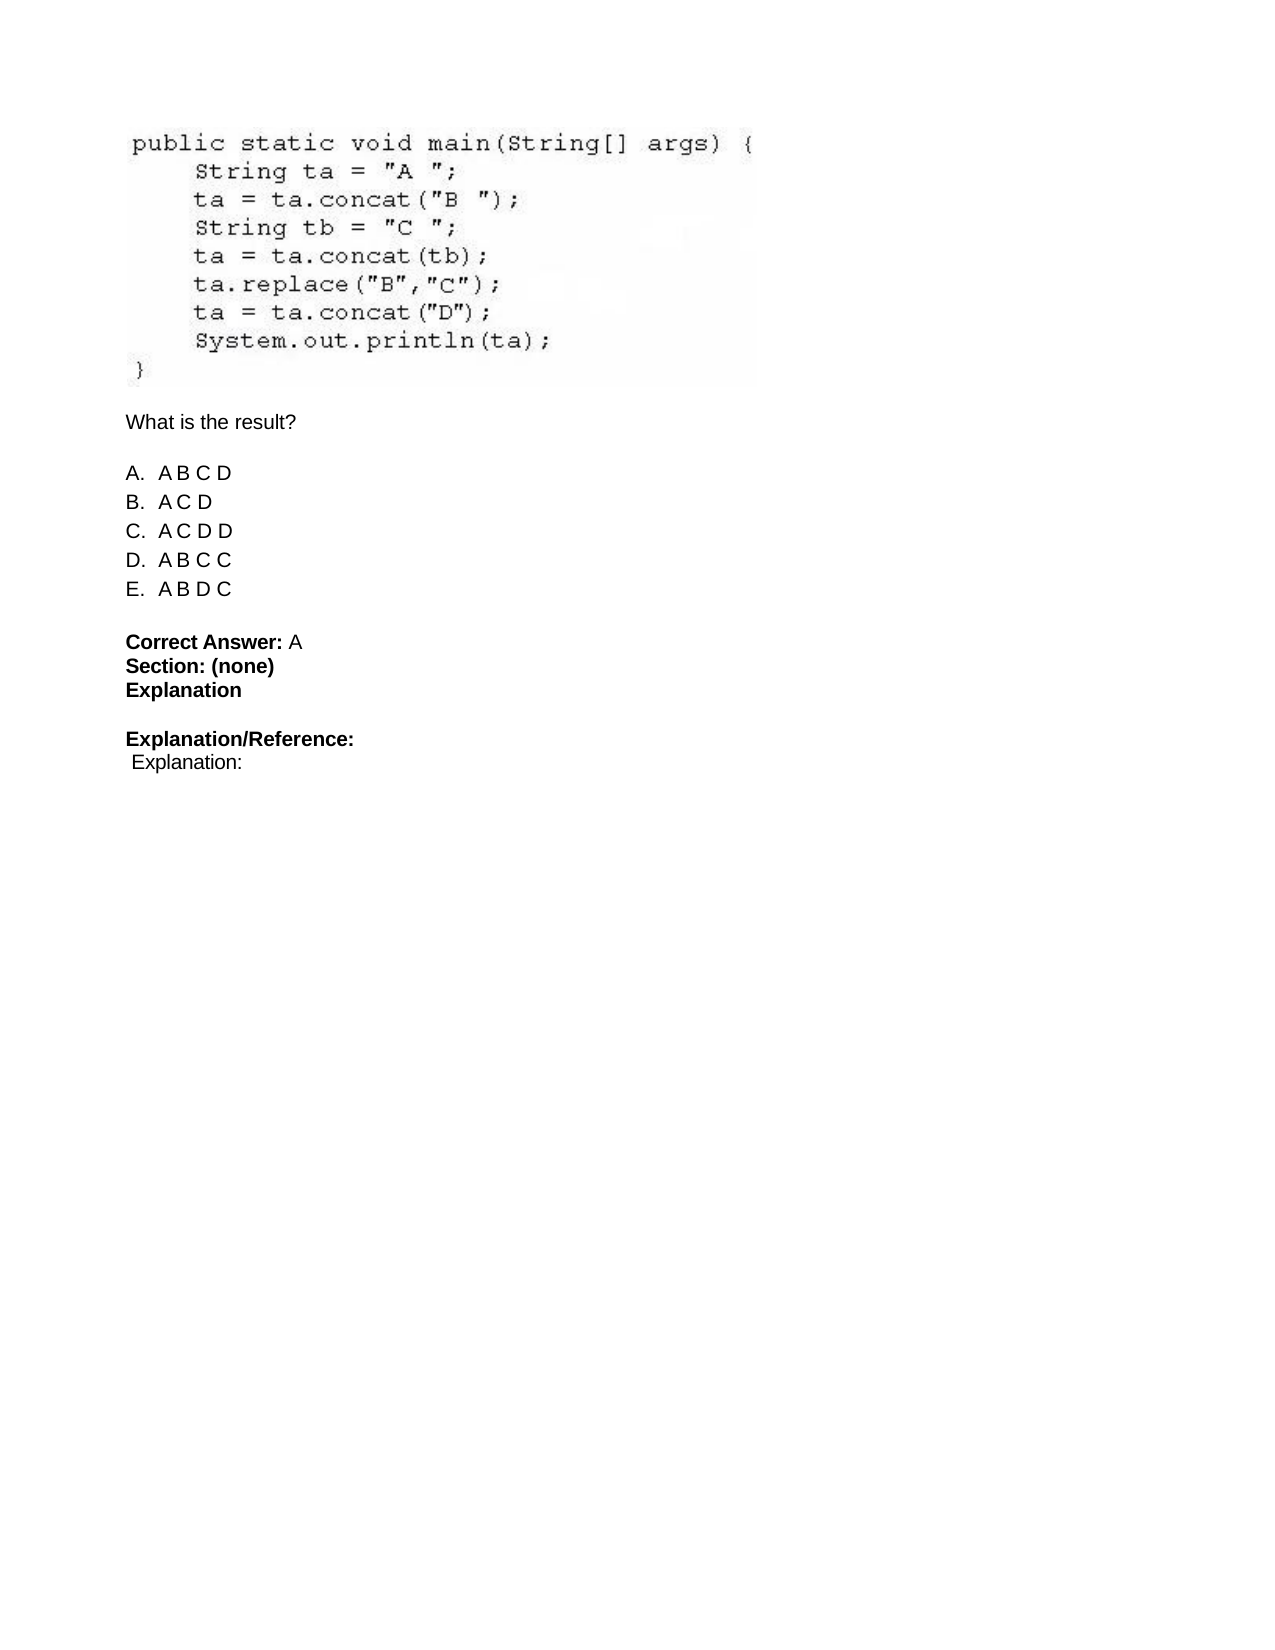

What is the result?

A B C D
A C D
A C D D
A B C C
A B D C

Correct Answer: A  Section: (none)  Explanation

Explanation/Reference:  Explanation: